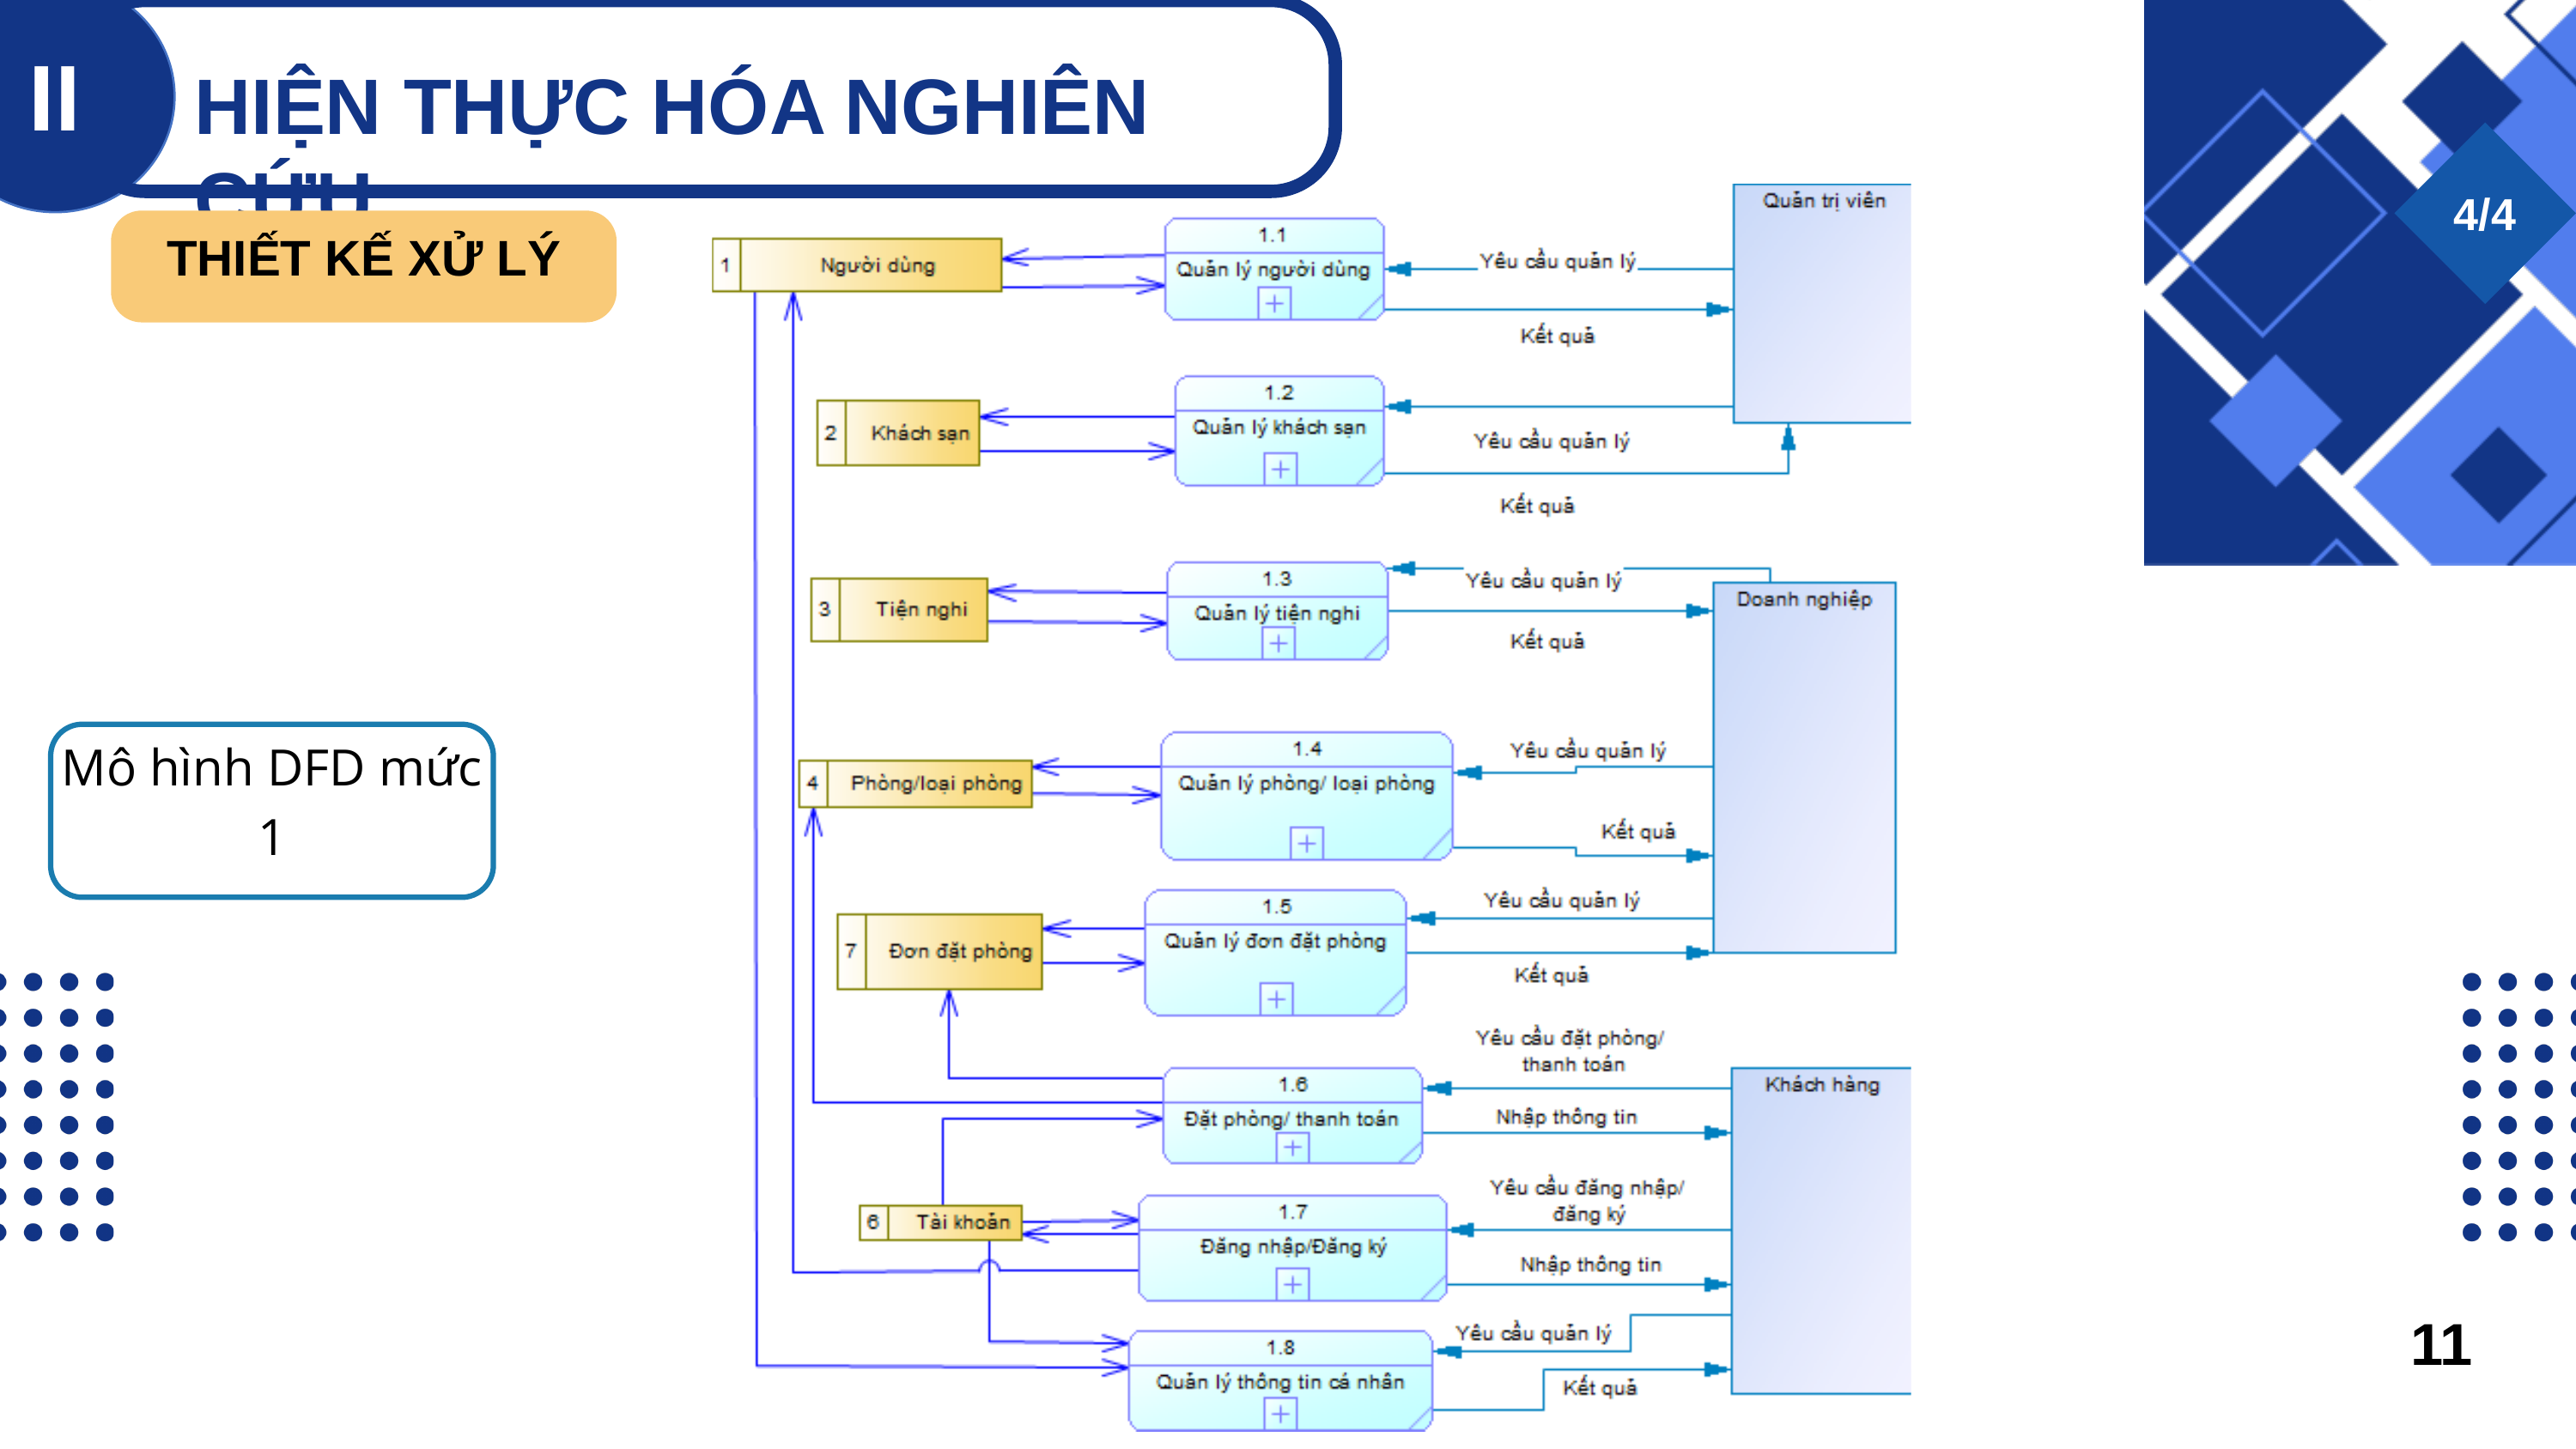

II
HIỆN THỰC HÓA NGHIÊN CỨU

4/4

THIẾT KẾ XỬ LÝ

Mô hình DFD mức 1

11